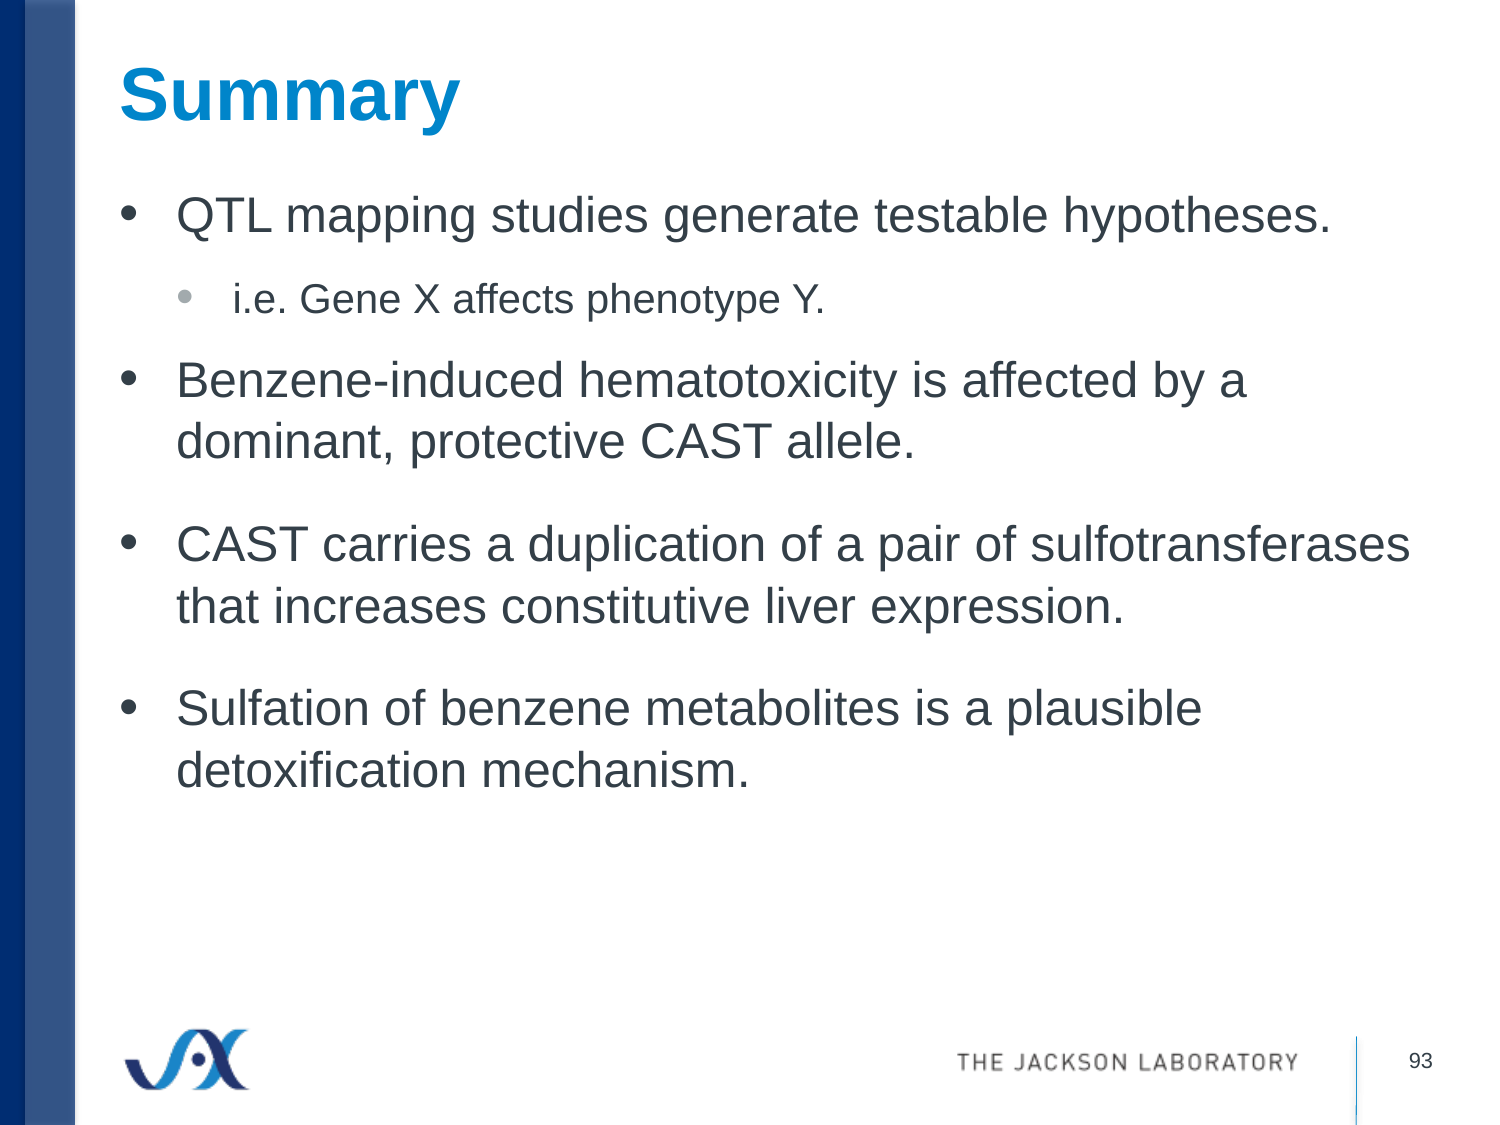

# Summary
QTL mapping studies generate testable hypotheses.
i.e. Gene X affects phenotype Y.
Benzene-induced hematotoxicity is affected by a dominant, protective CAST allele.
CAST carries a duplication of a pair of sulfotransferases that increases constitutive liver expression.
Sulfation of benzene metabolites is a plausible detoxification mechanism.

93